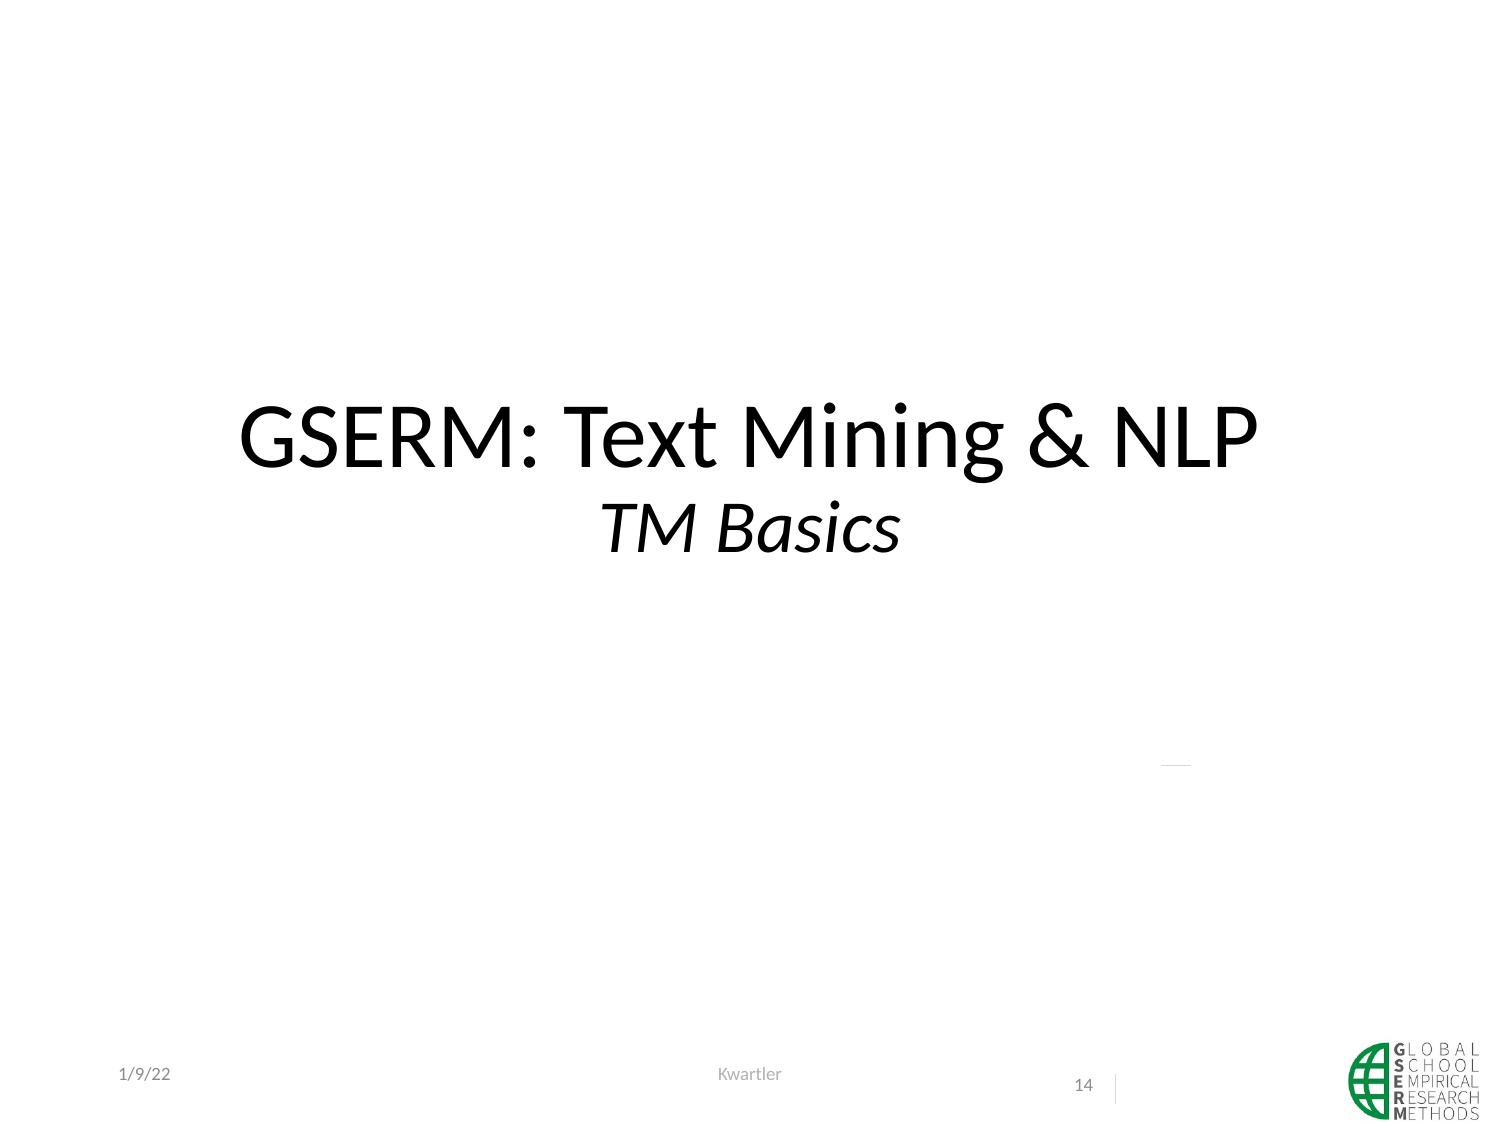

# GSERM: Text Mining & NLP TM Basics
1/9/22
Kwartler
14